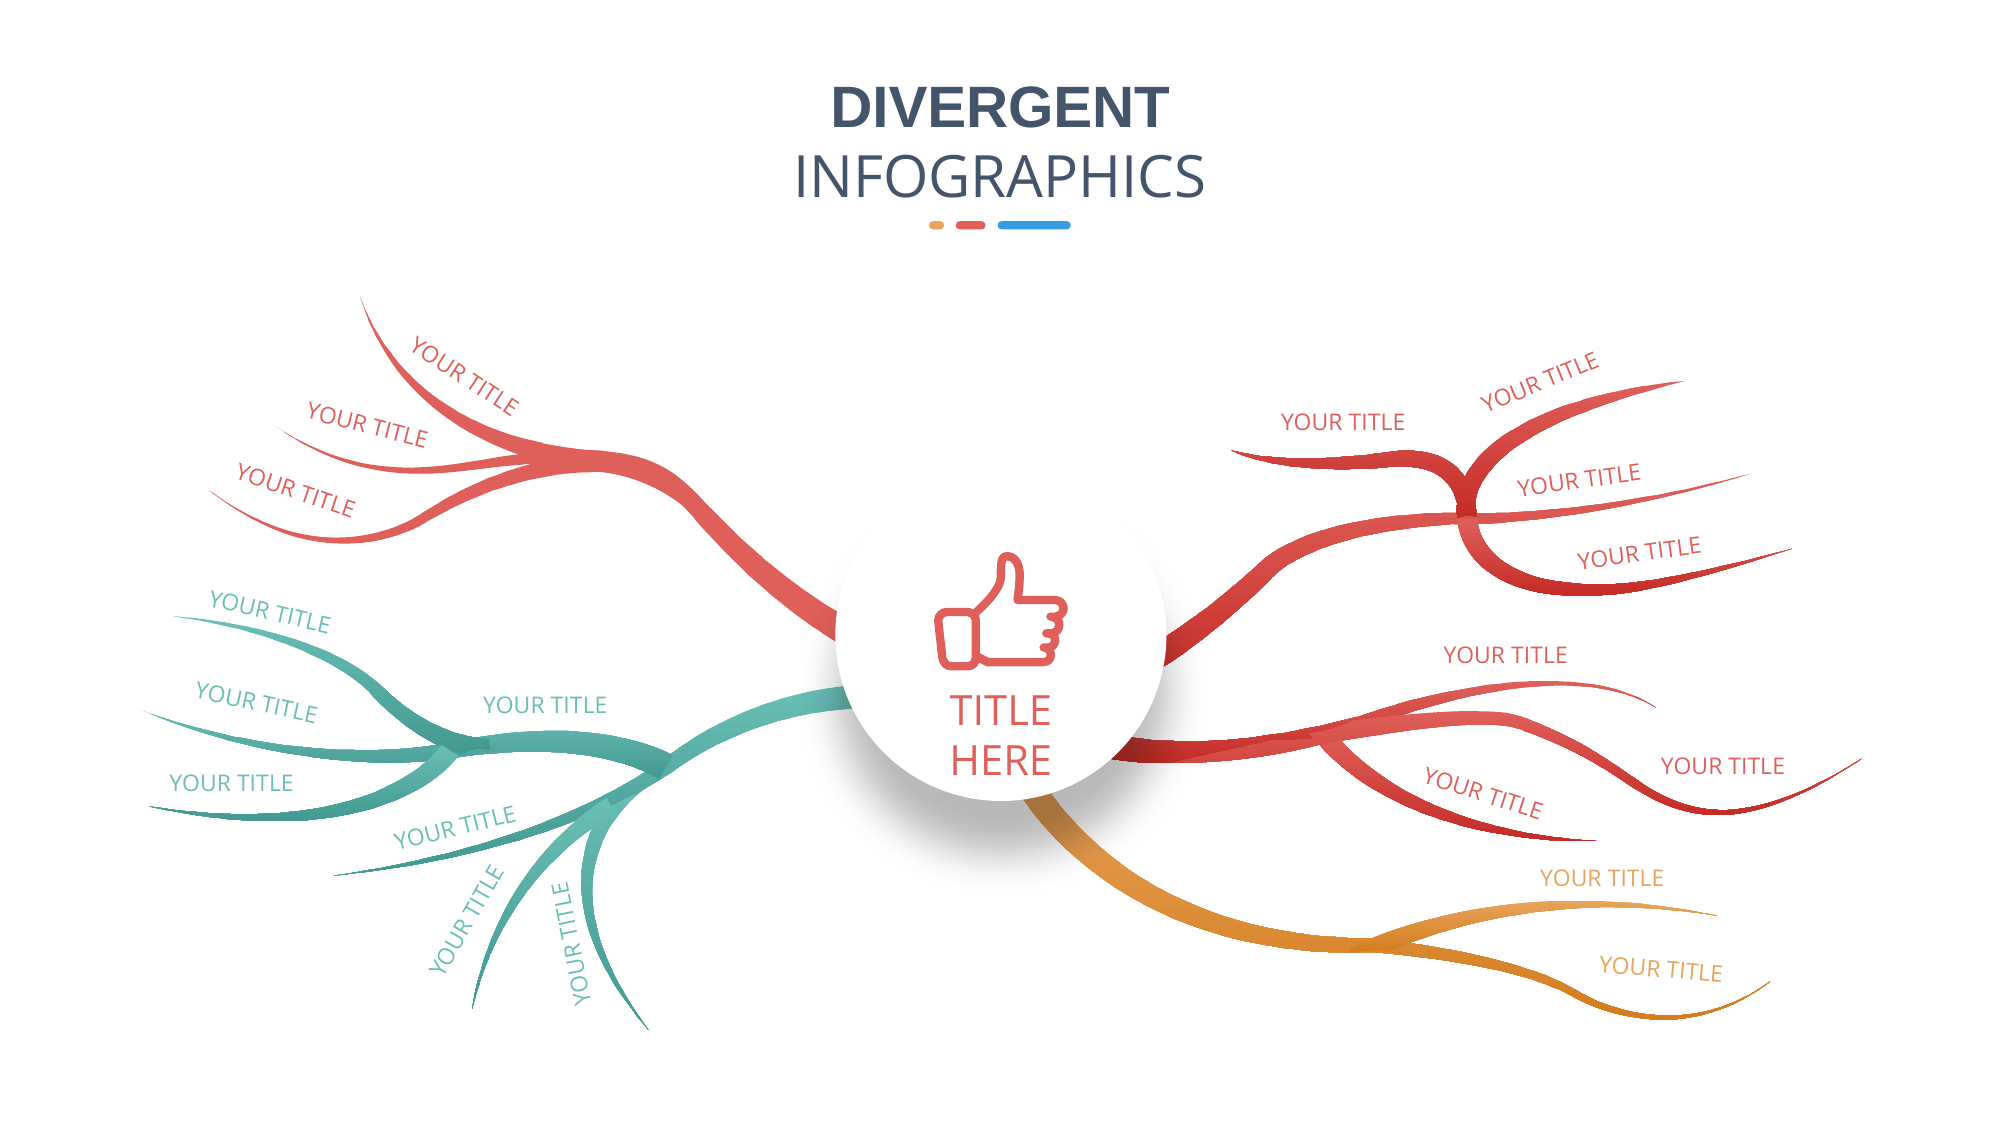

DIVERGENT
INFOGRAPHICS

YOUR TITLE
YOUR TITLE

YOUR TITLE
YOUR TITLE
YOUR TITLE
YOUR TITLE
YOUR TITLE
YOUR TITLE

YOUR TITLE
YOUR TITLE

YOUR TITLE
YOUR TITLE
YOUR TITLE
YOUR TITLE

YOUR TITLE
YOUR TITLE
YOUR TITLE
YOUR TITLE
YOUR TITLE

TITLE HERE